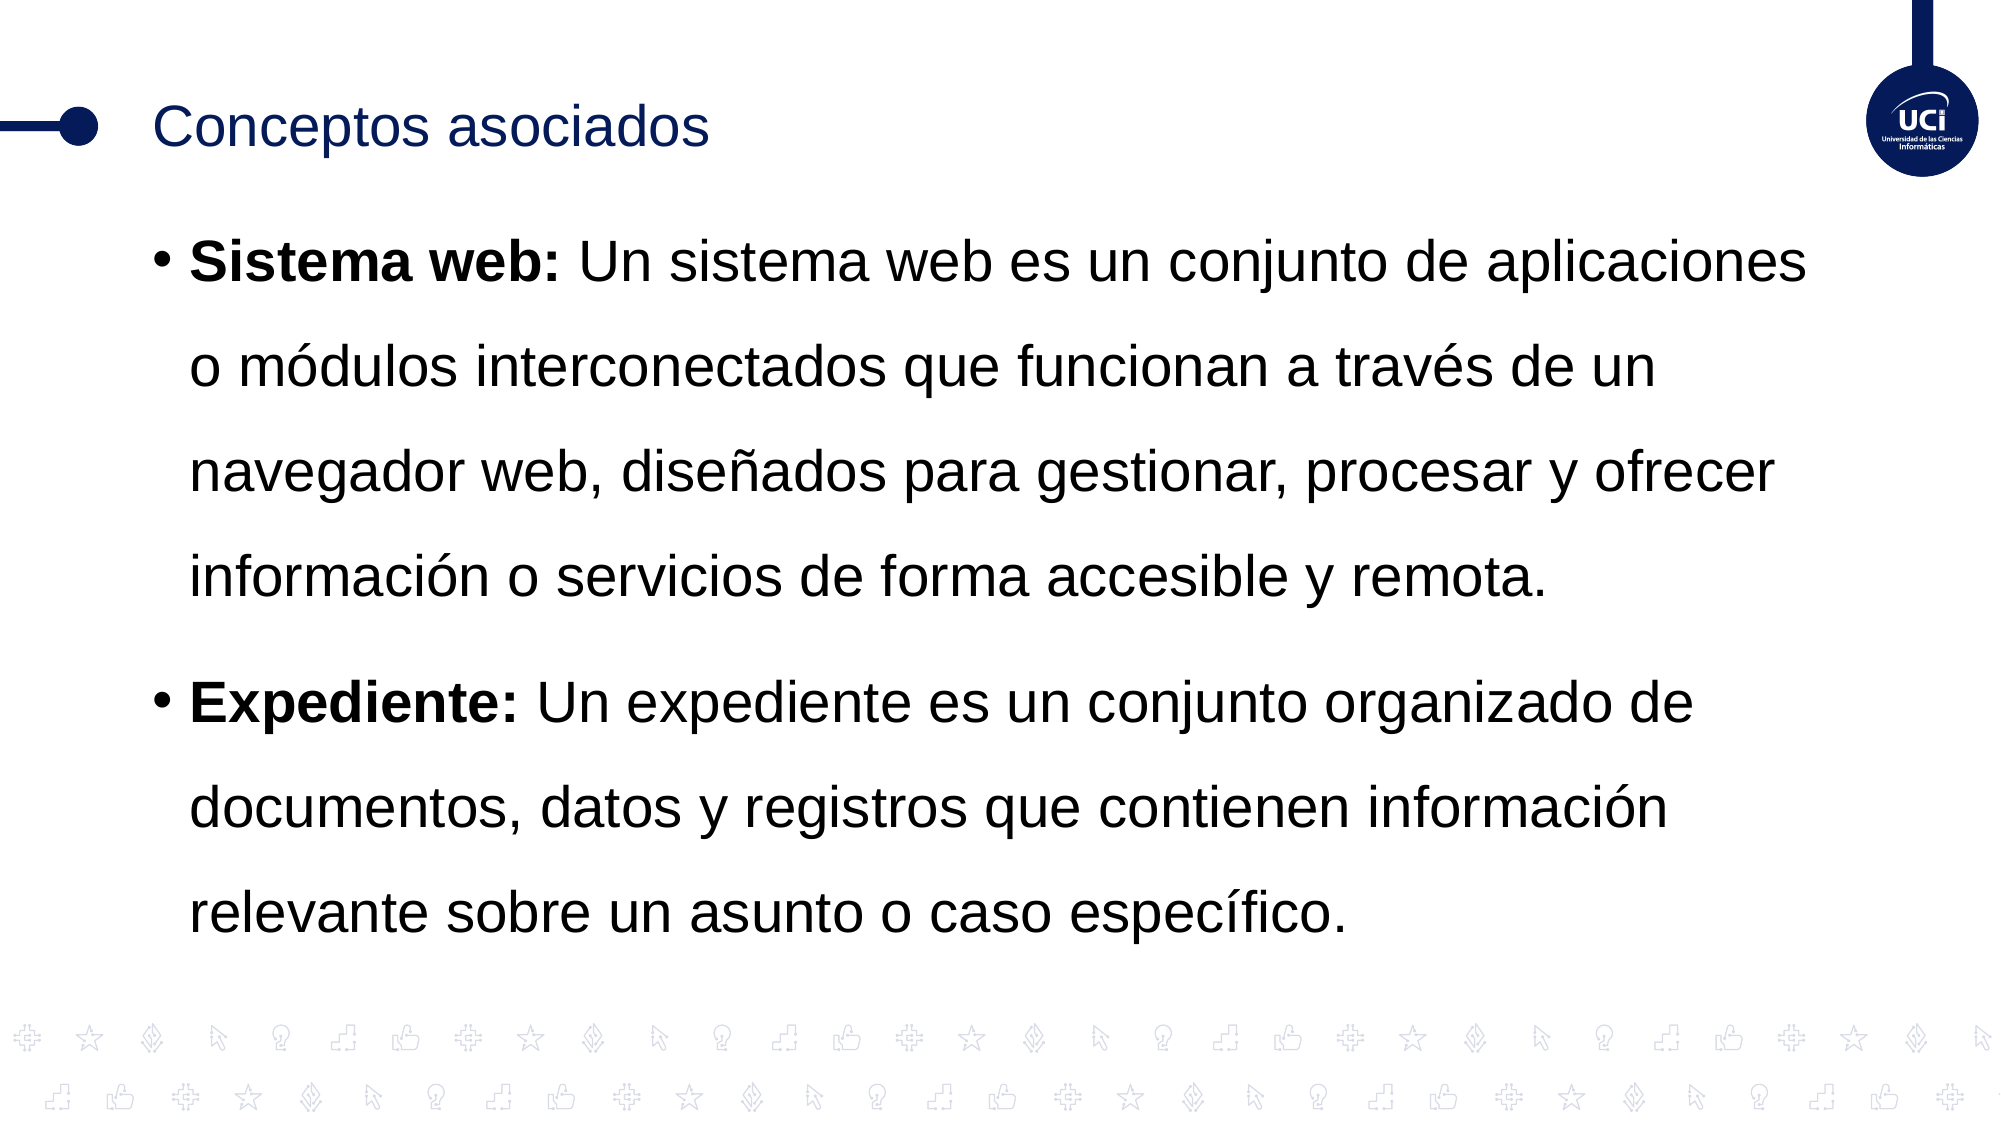

# Conceptos asociados
Sistema web: Un sistema web es un conjunto de aplicaciones o módulos interconectados que funcionan a través de un navegador web, diseñados para gestionar, procesar y ofrecer información o servicios de forma accesible y remota.
Expediente: Un expediente es un conjunto organizado de documentos, datos y registros que contienen información relevante sobre un asunto o caso específico.